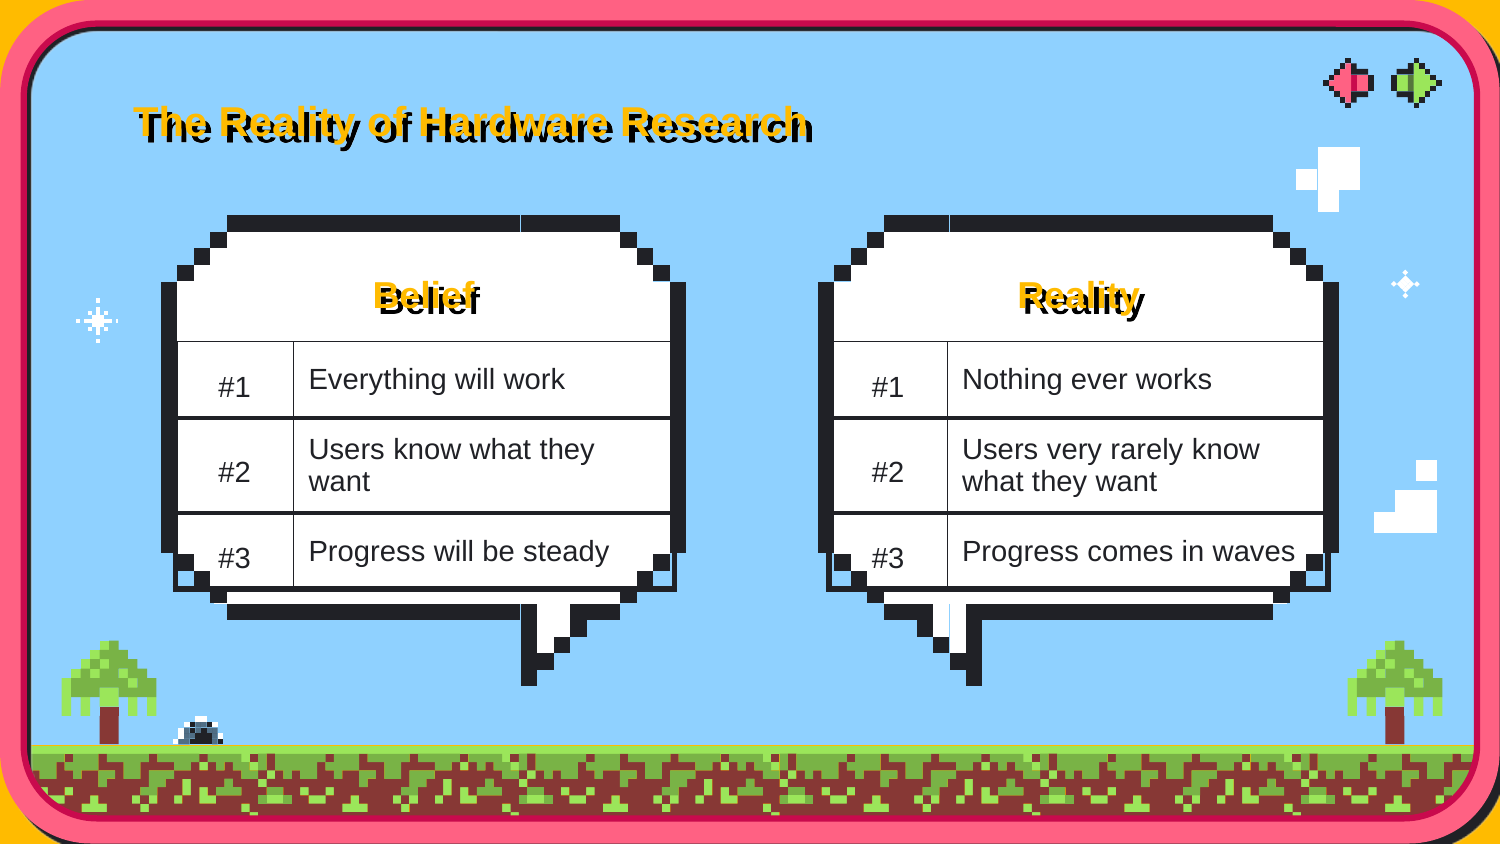

# The Reality of Hardware Research

Belief
Reality

| #1 | Everything will work |
| --- | --- |
| #2 | Users know what they want |
| #3 | Progress will be steady |
| #1 | Nothing ever works |
| --- | --- |
| #2 | Users very rarely know what they want |
| #3 | Progress comes in waves |